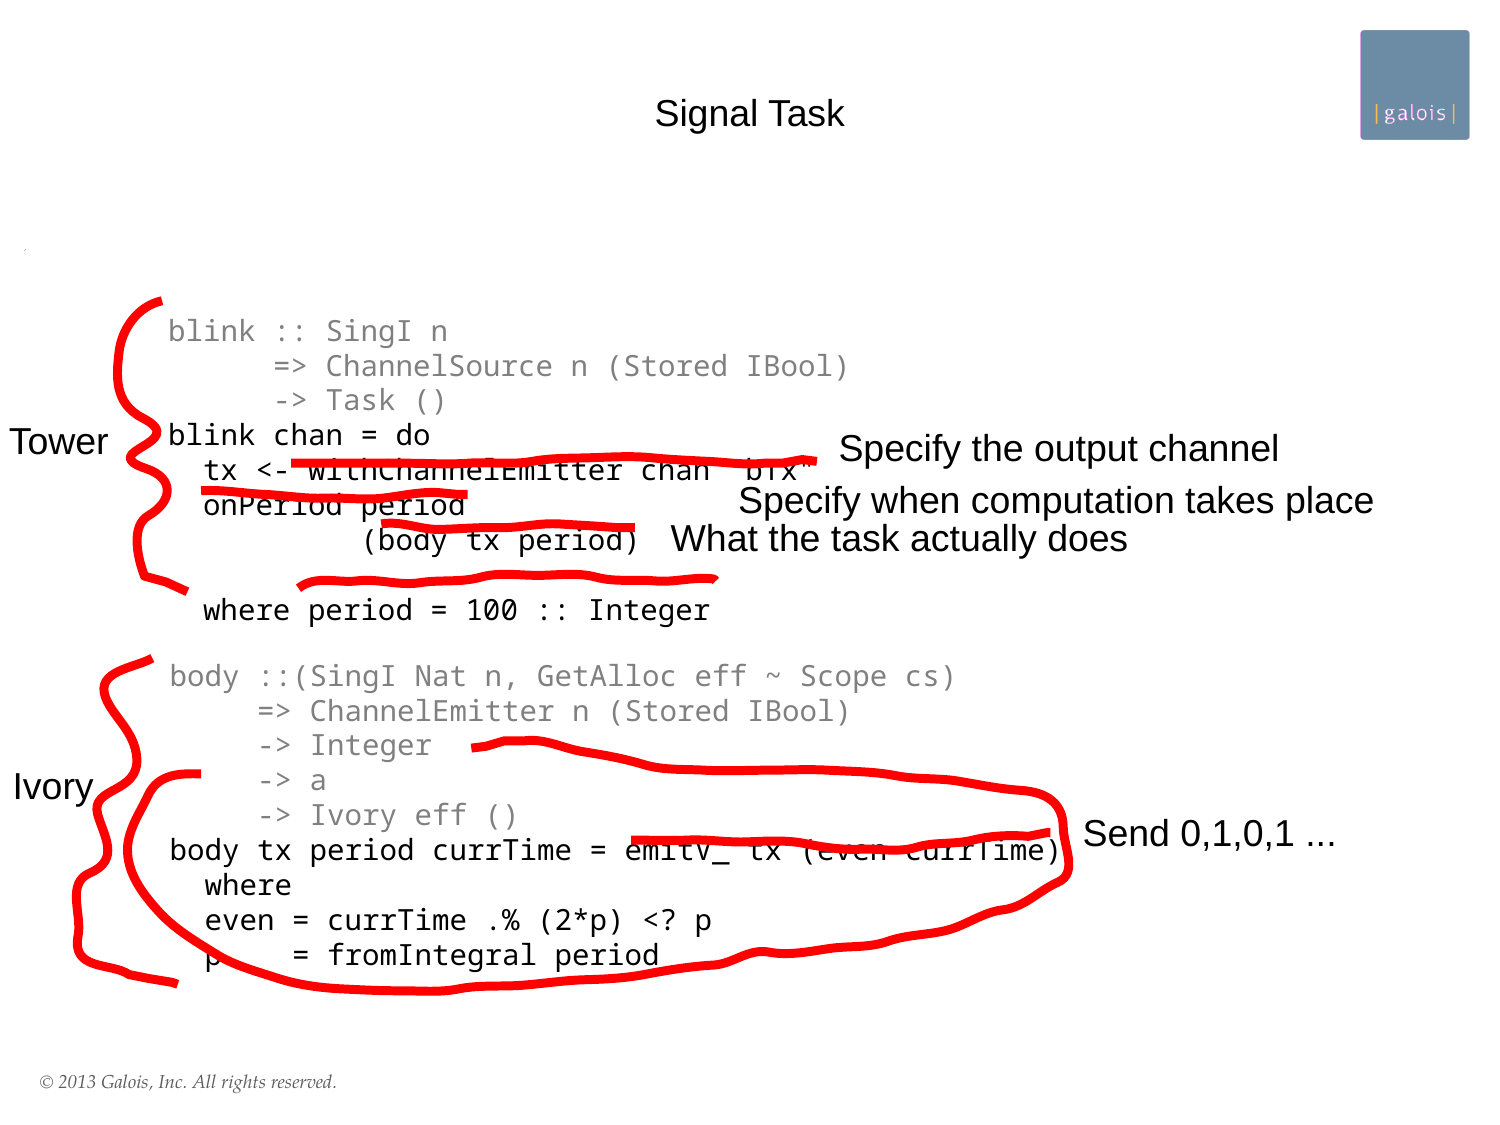

Signal Task
blink :: SingI n
      => ChannelSource n (Stored IBool)
      -> Task ()
blink chan = do
  tx <- withChannelEmitter chan "bTx"
  onPeriod period
           (body tx period)

  where period = 100 :: Integer

Tower
Specify the output channel

Specify when computation takes place

What the task actually does

body ::(SingI Nat n, GetAlloc eff ~ Scope cs)
     => ChannelEmitter n (Stored IBool)
     -> Integer
     -> a
     -> Ivory eff ()
body tx period currTime = emitV_ tx (even currTime)
  where
  even = currTime .% (2*p) <? p
  p    = fromIntegral period

Ivory
Send 0,1,0,1 ...